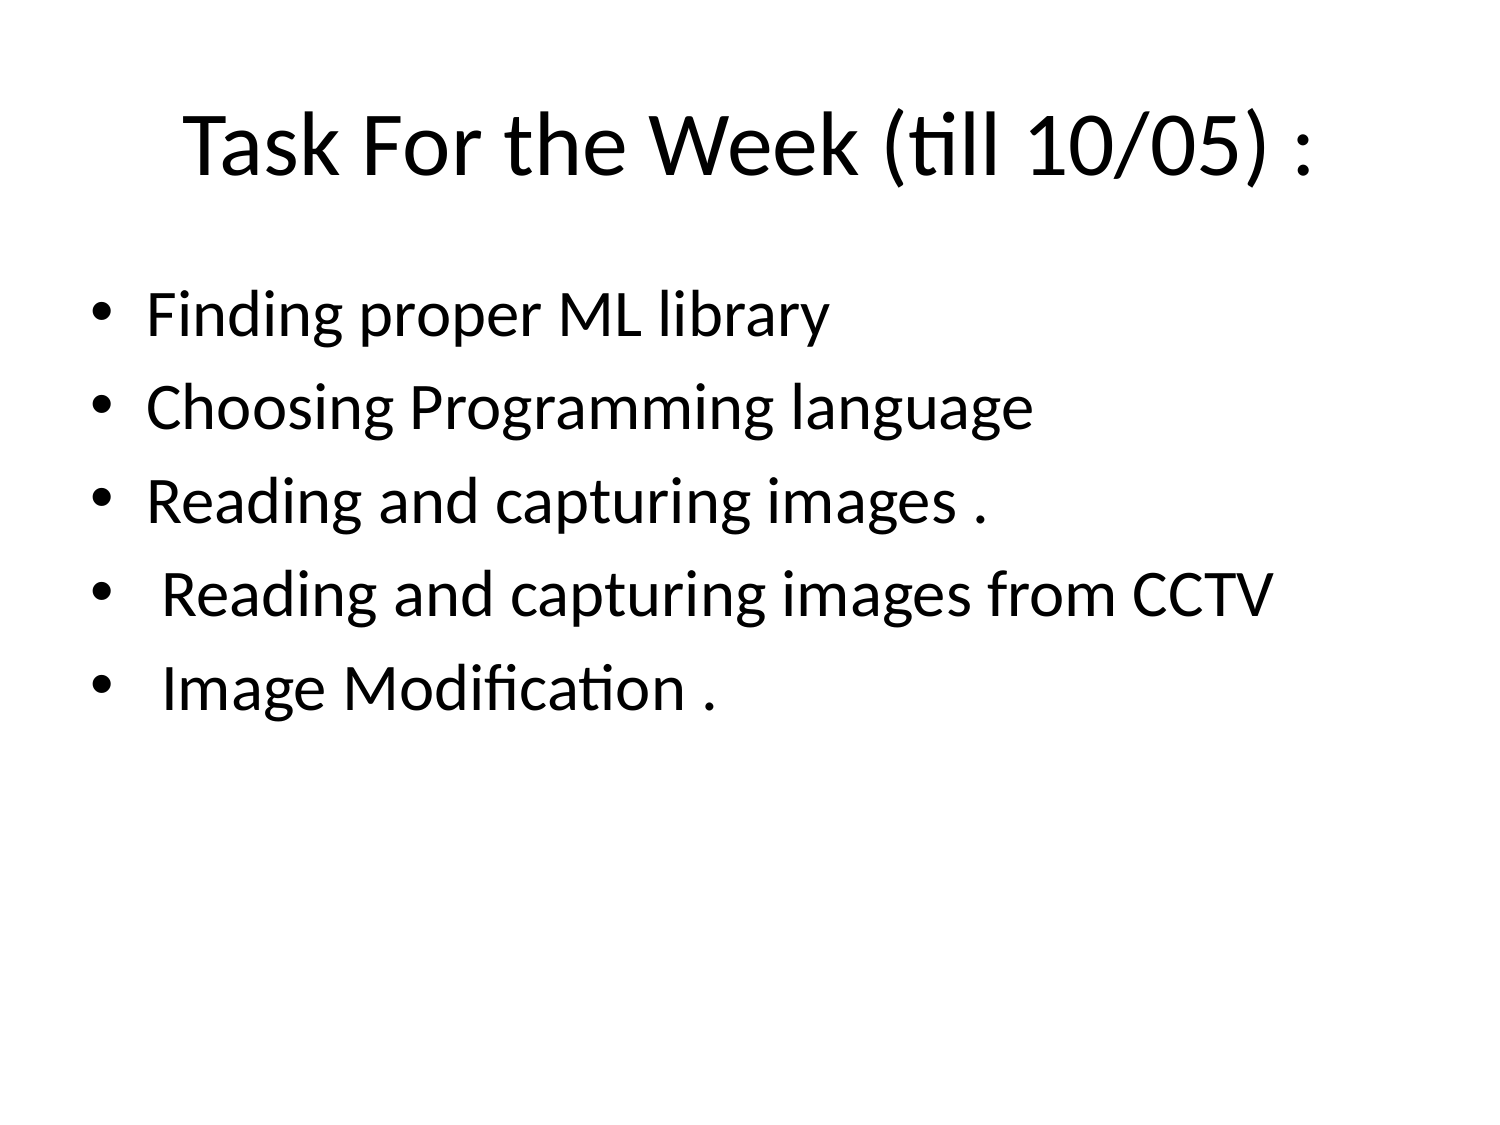

# Task For the Week (till 10/05) :
Finding proper ML library
Choosing Programming language
Reading and capturing images .
 Reading and capturing images from CCTV
 Image Modification .